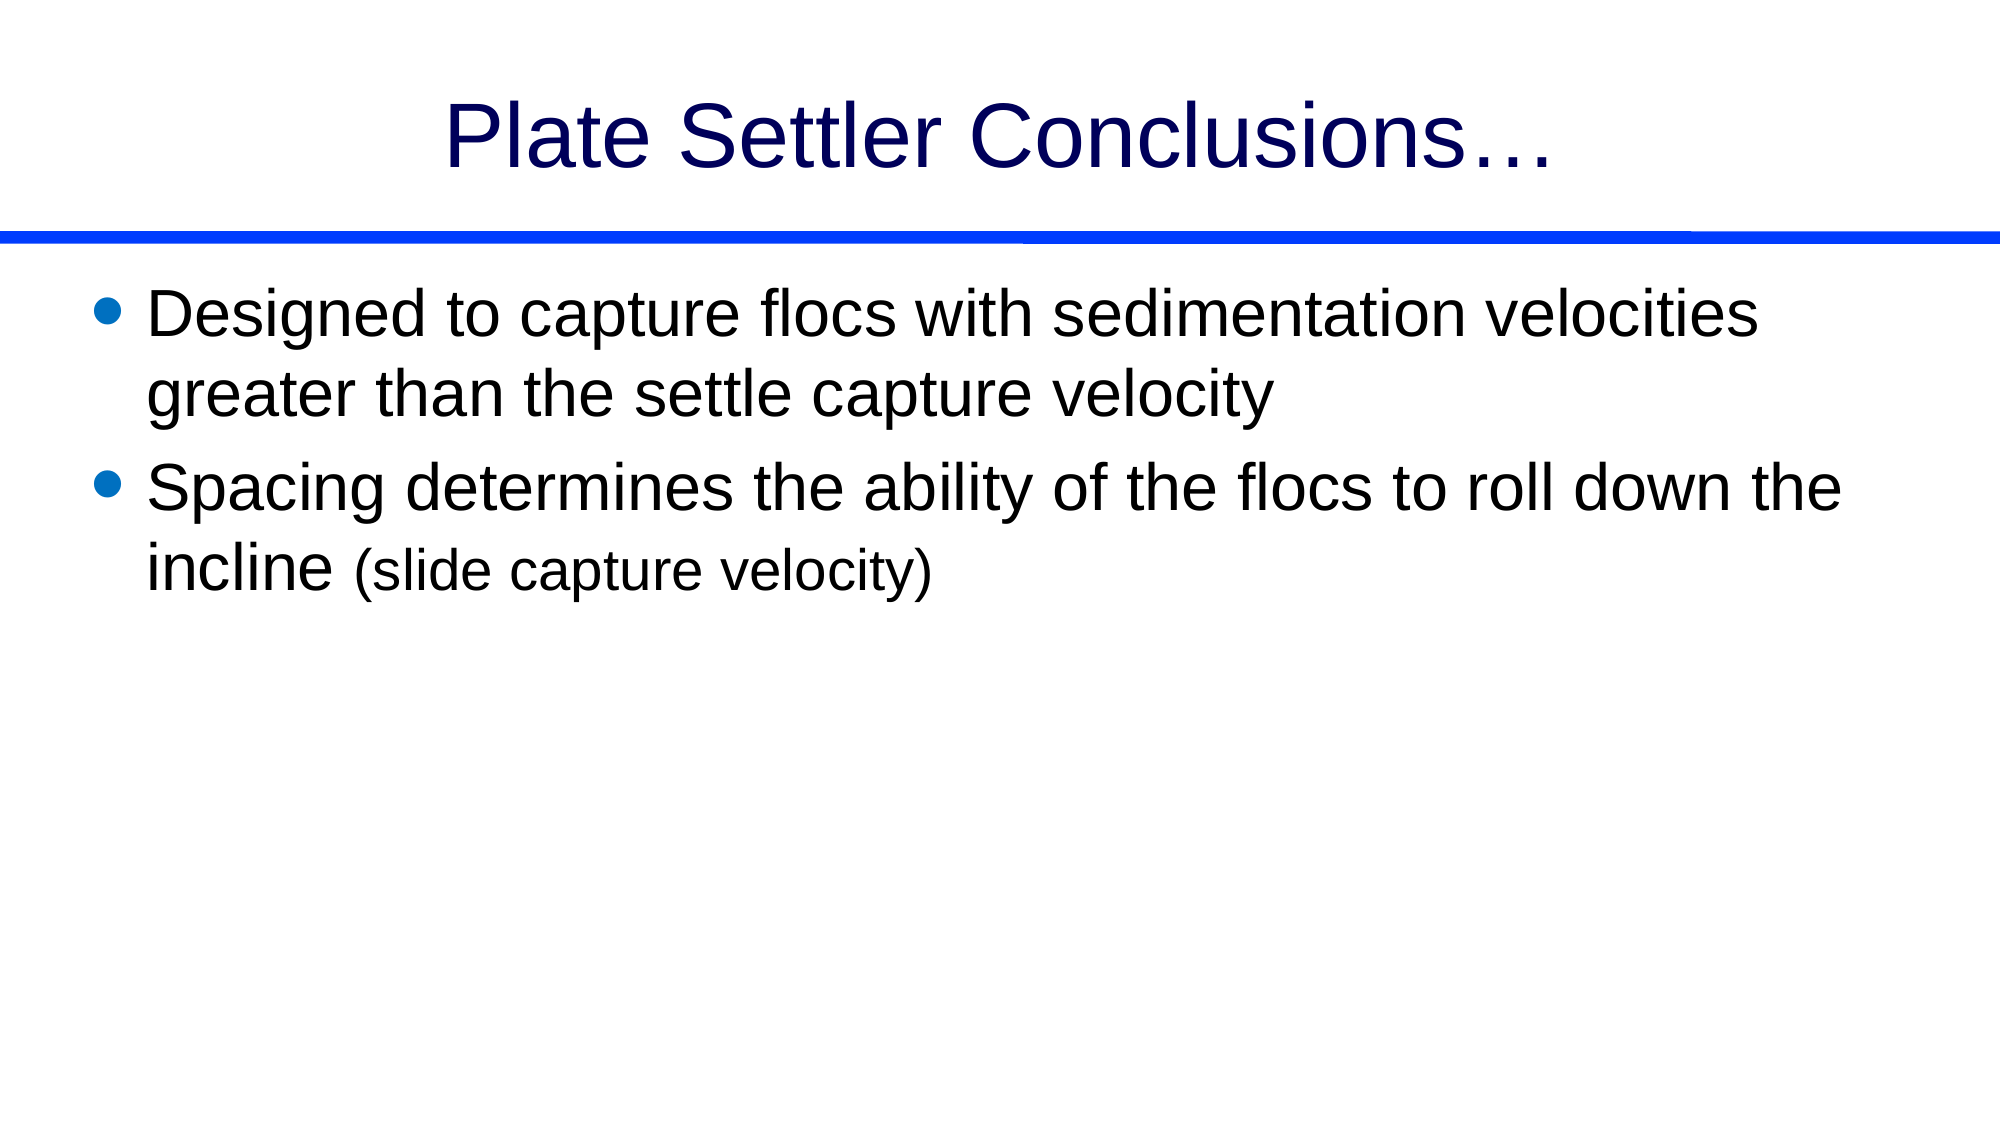

# Plate Settler Conclusions…
Designed to capture flocs with sedimentation velocities greater than the settle capture velocity
Spacing determines the ability of the flocs to roll down the incline (slide capture velocity)